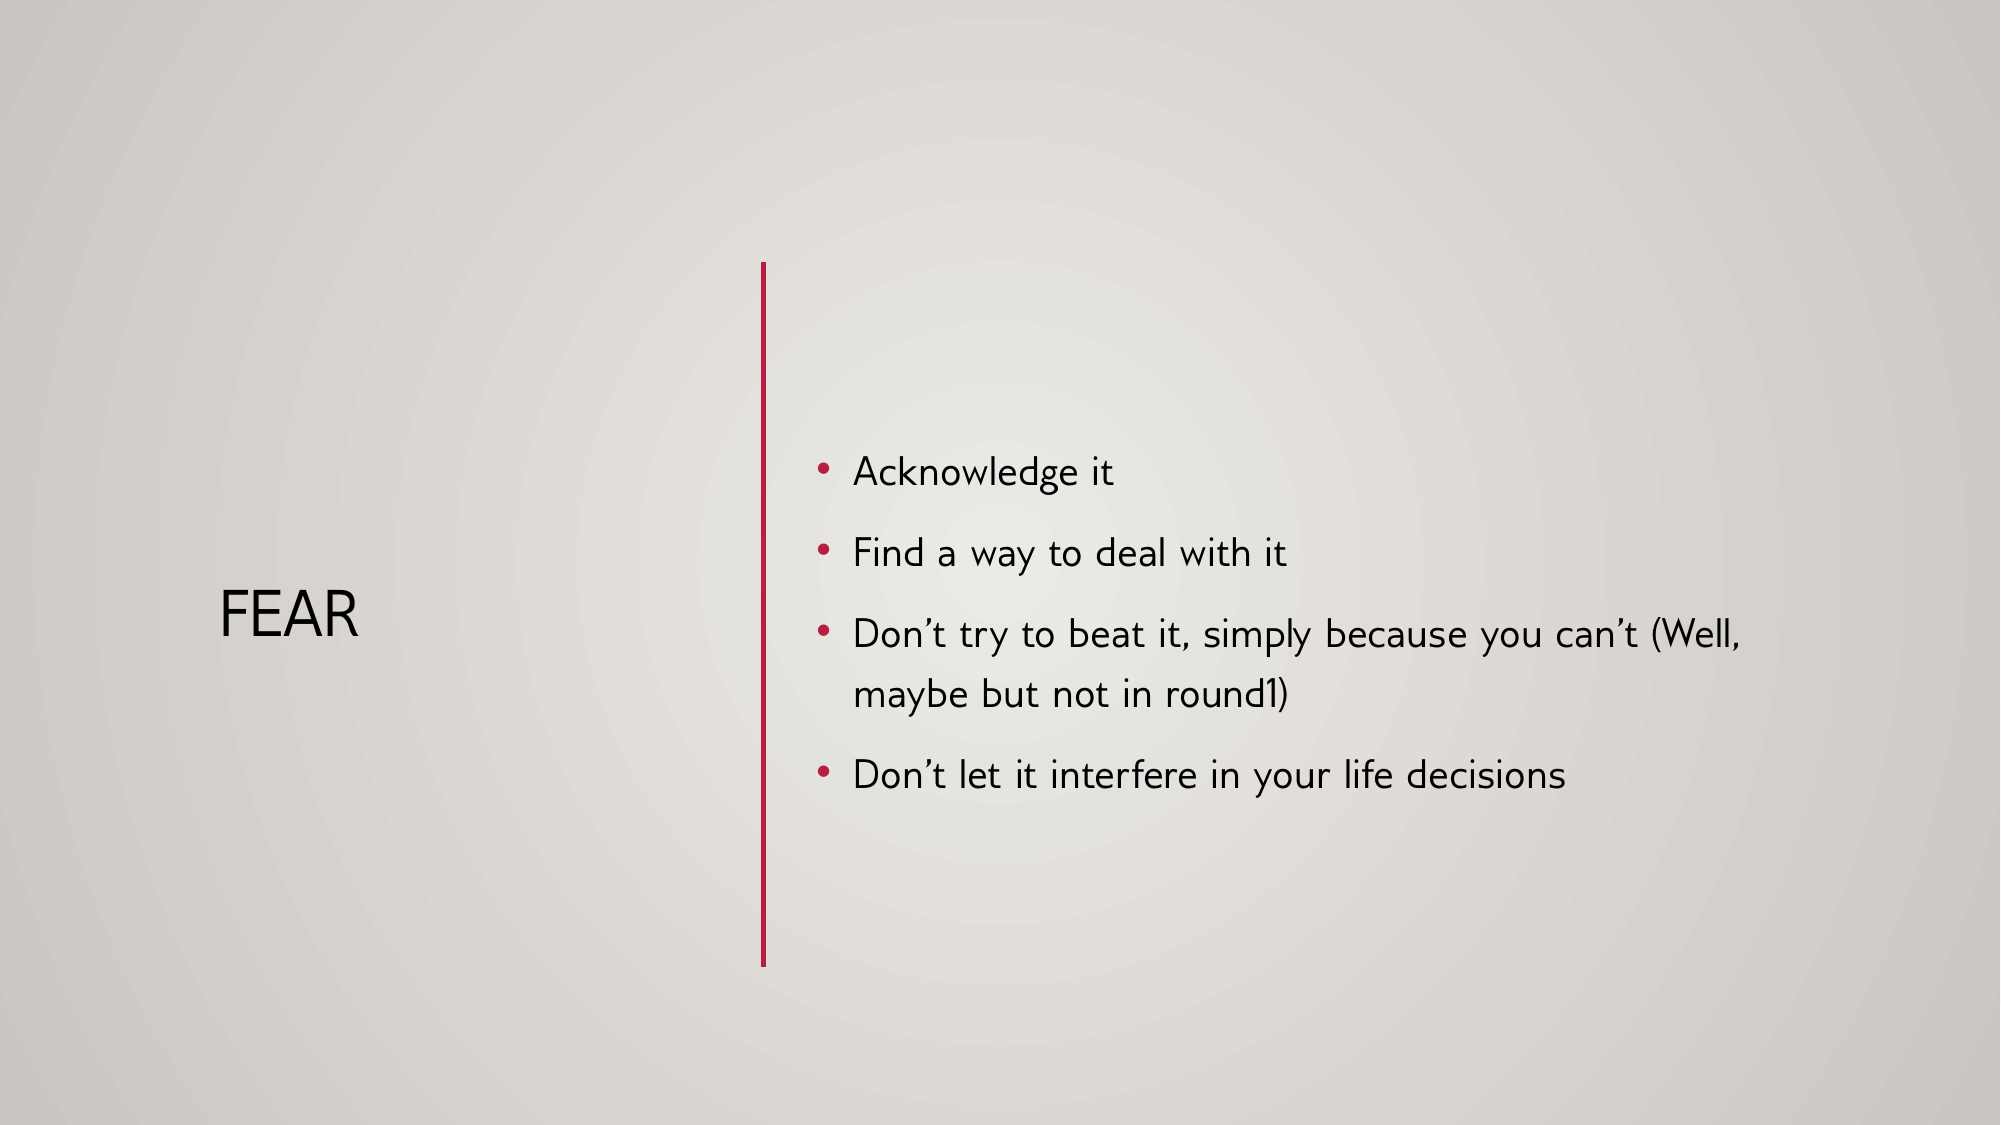

# fear
Acknowledge it
Find a way to deal with it
Don’t try to beat it, simply because you can’t (Well, maybe but not in round1)
Don’t let it interfere in your life decisions